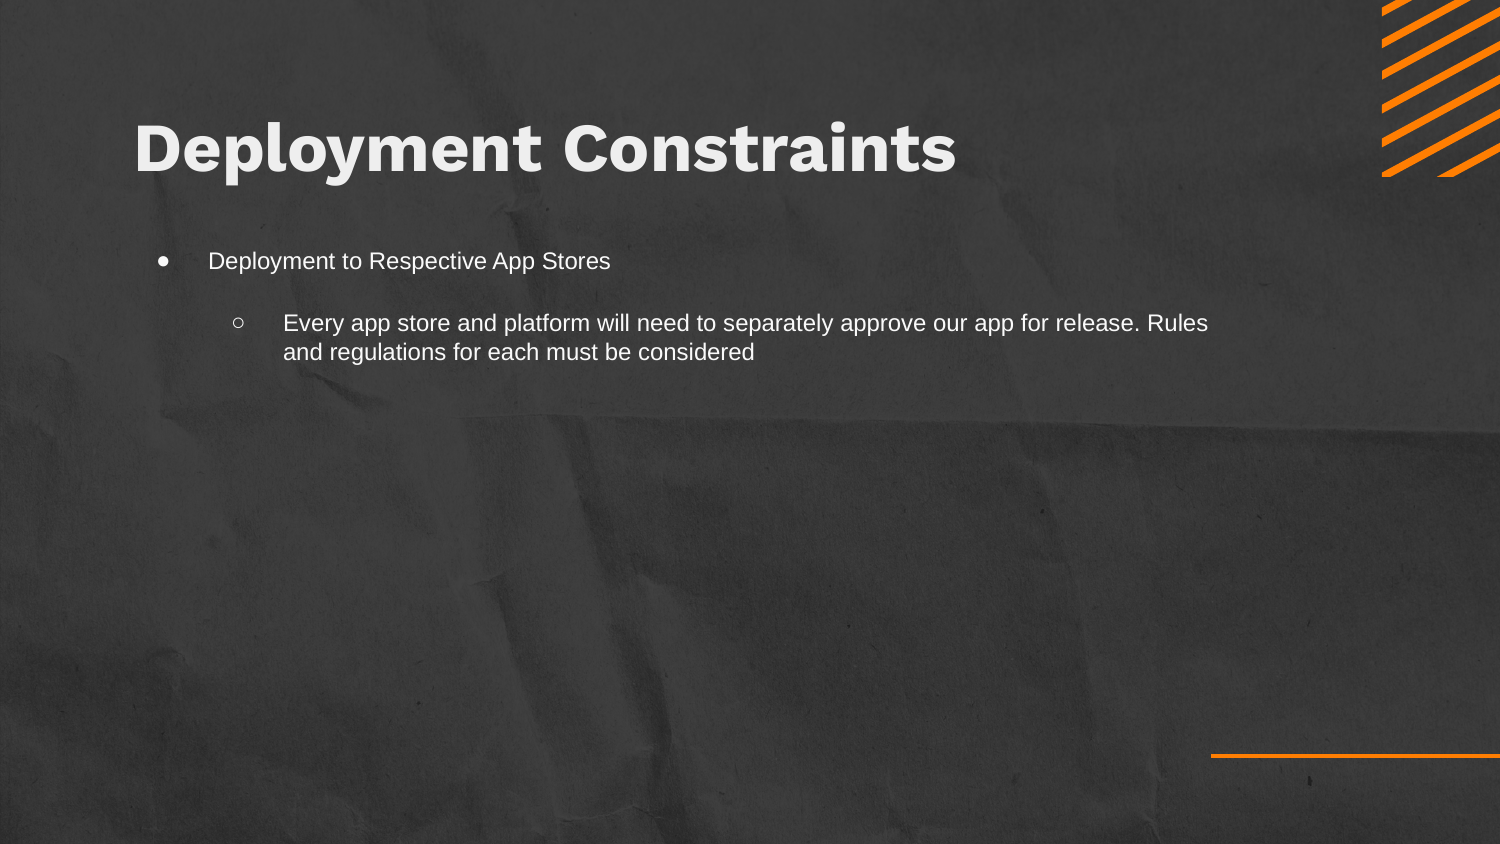

# Deployment Constraints
Deployment to Respective App Stores
Every app store and platform will need to separately approve our app for release. Rules and regulations for each must be considered